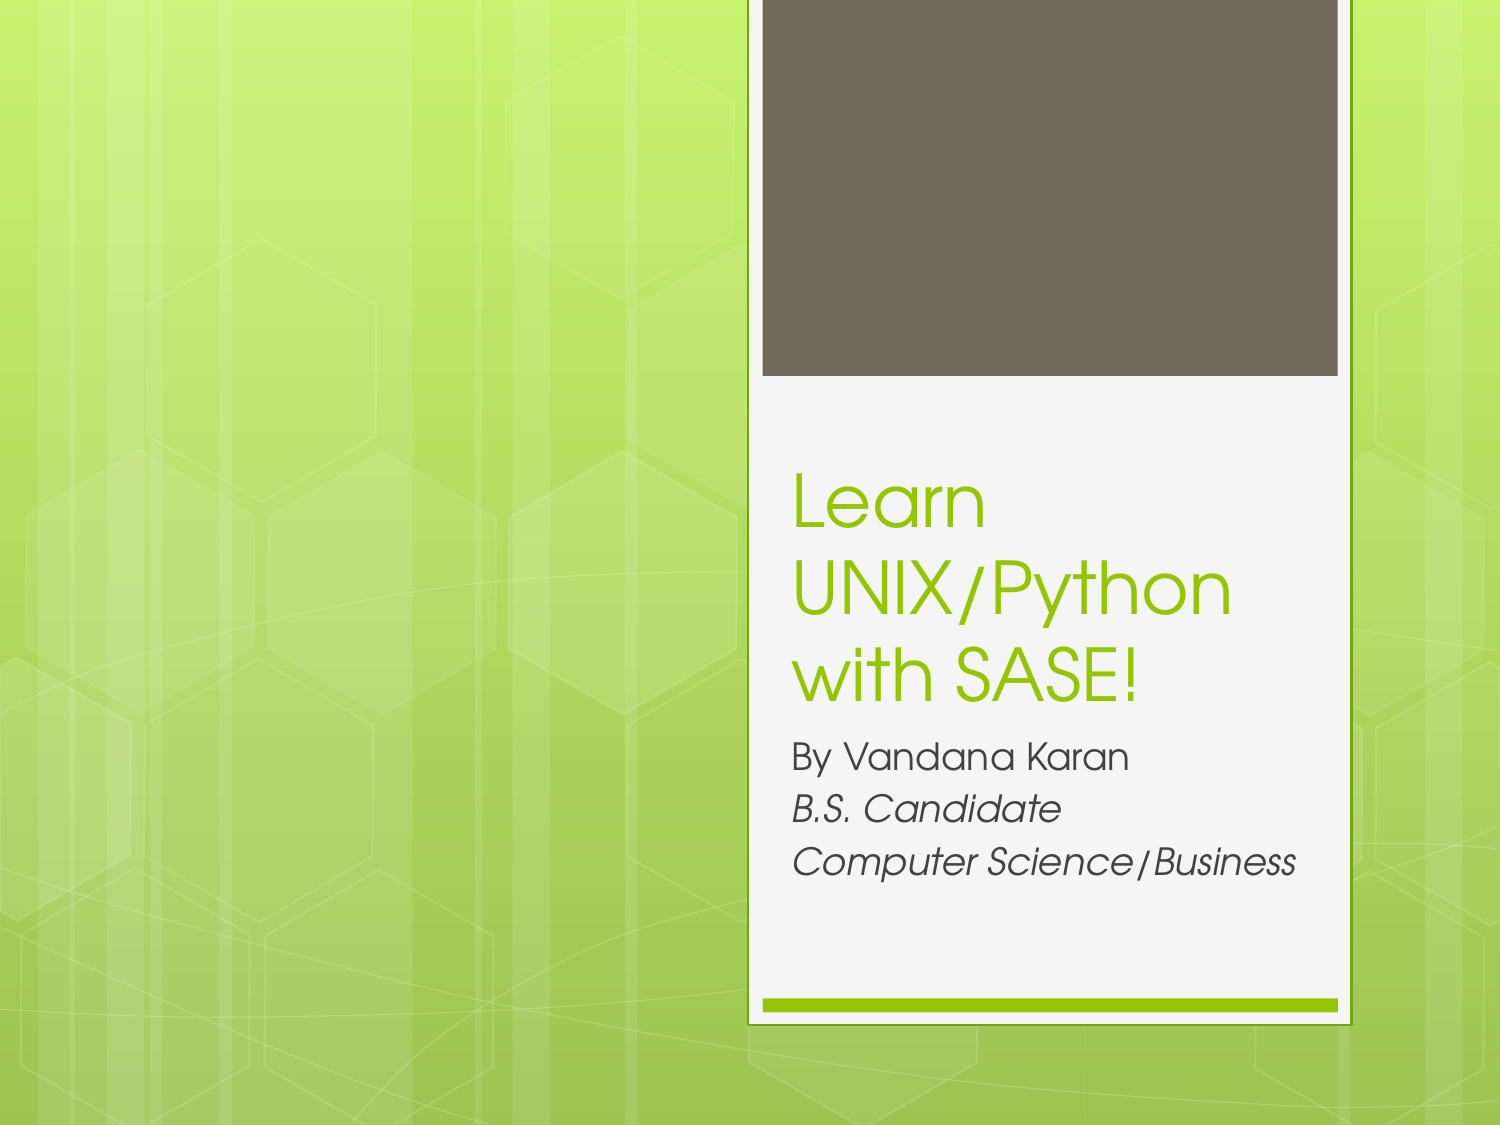

# Learn UNIX/Python with SASE!
By Vandana Karan
B.S. Candidate
Computer Science/Business